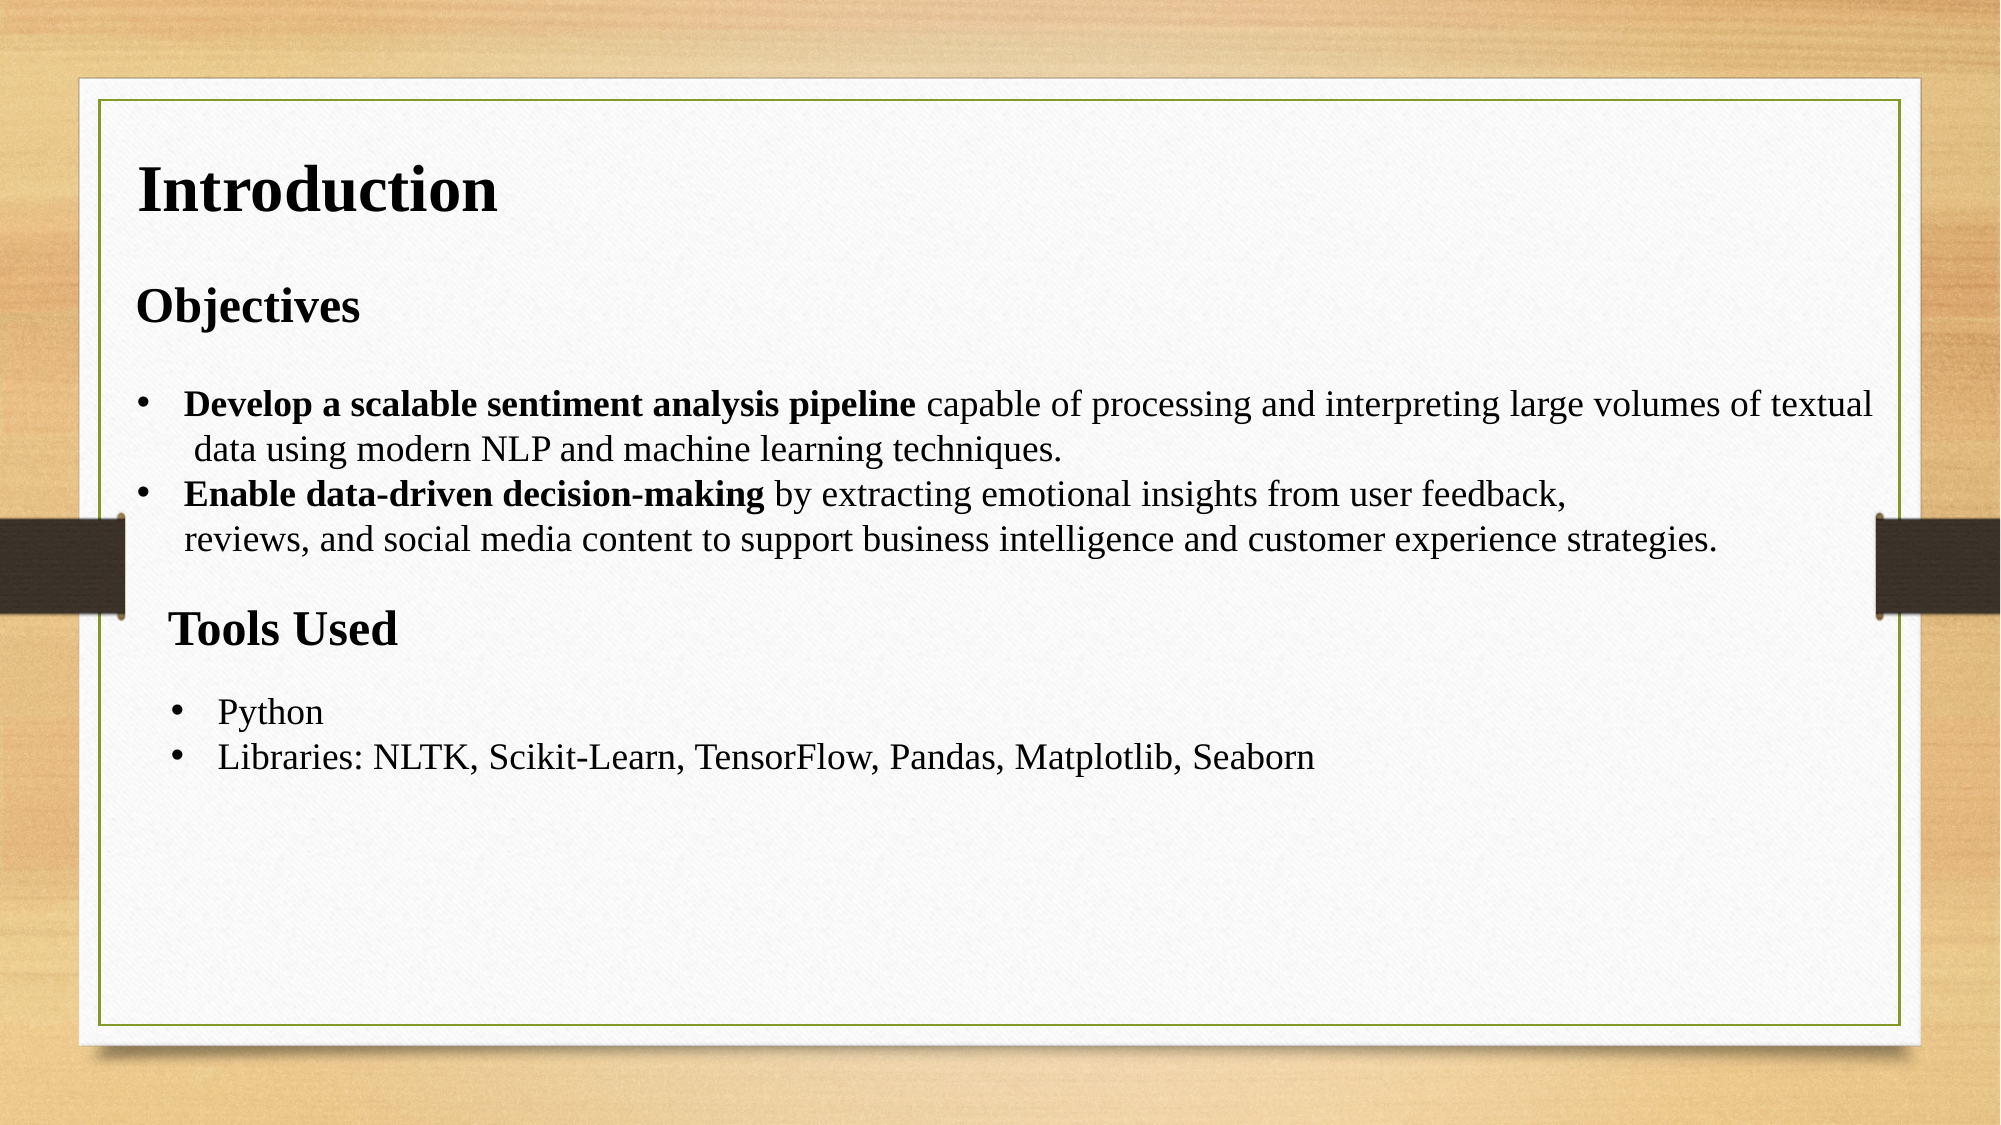

Introduction
Objectives
Develop a scalable sentiment analysis pipeline capable of processing and interpreting large volumes of textual
      data using modern NLP and machine learning techniques.
Enable data-driven decision-making by extracting emotional insights from user feedback,
     reviews, and social media content to support business intelligence and customer experience strategies.

Tools Used
Python
Libraries: NLTK, Scikit-Learn, TensorFlow, Pandas, Matplotlib, Seaborn